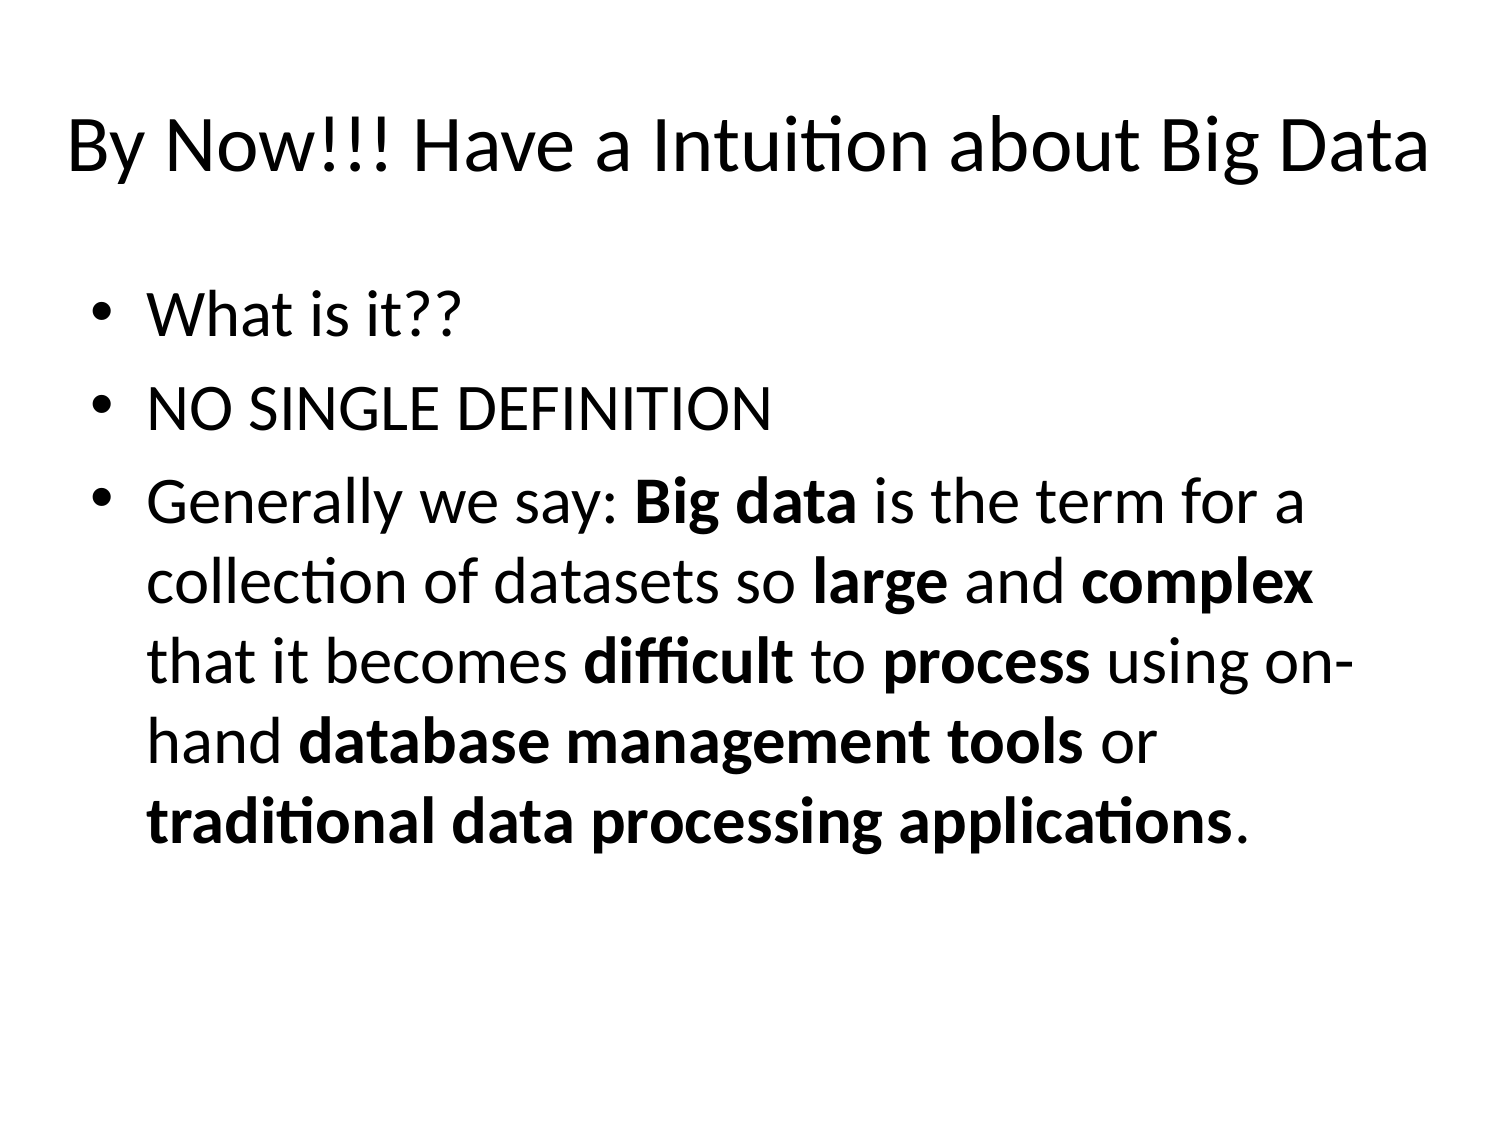

# By Now!!! Have a Intuition about Big Data
What is it??
NO SINGLE DEFINITION
Generally we say: Big data is the term for a collection of datasets so large and complex that it becomes difficult to process using on-hand database management tools or traditional data processing applications.